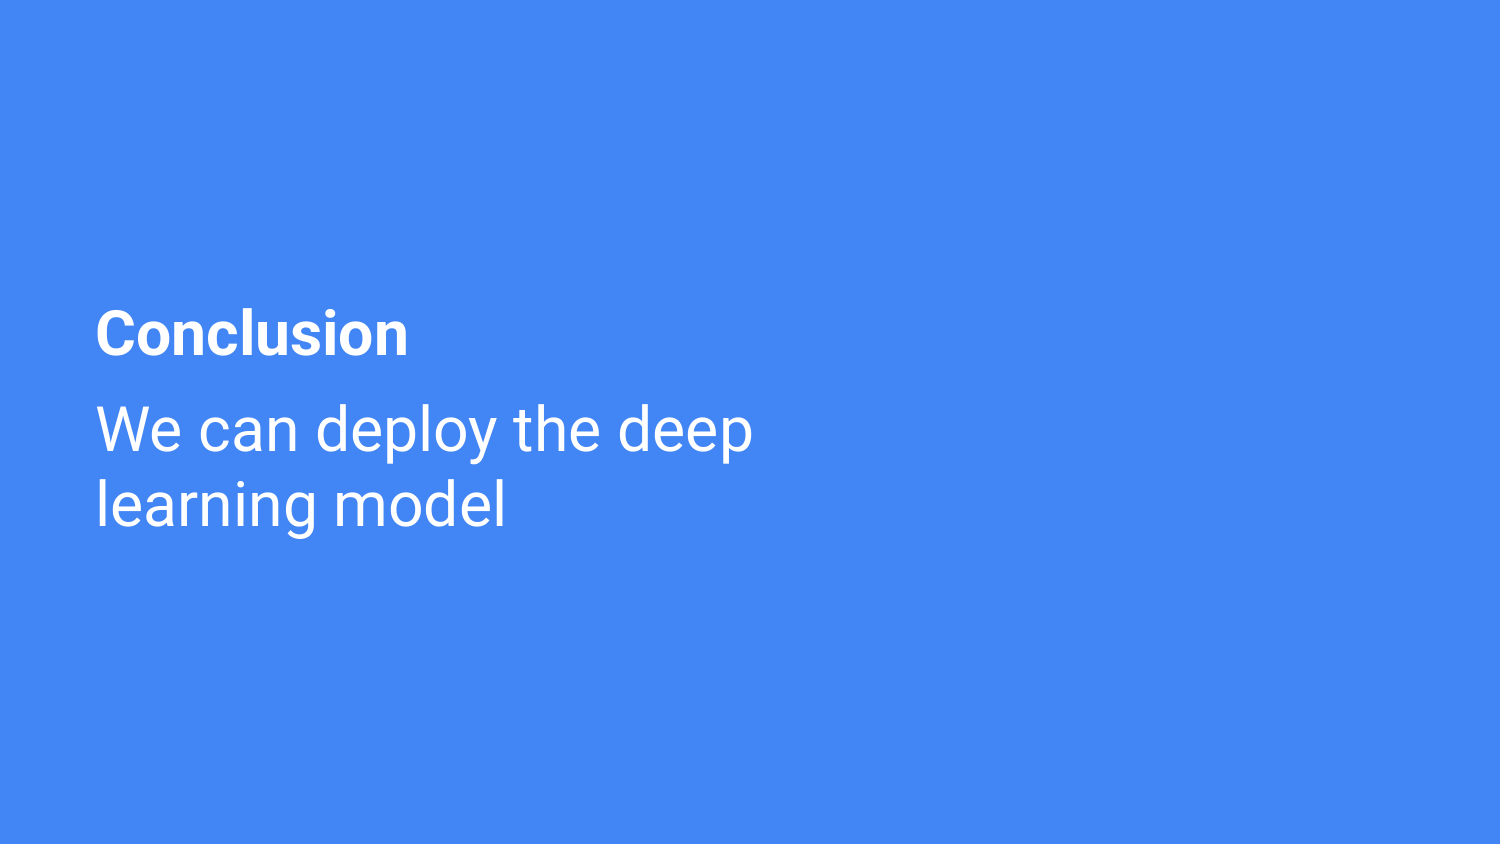

# Conclusion
We can deploy the deep learning model